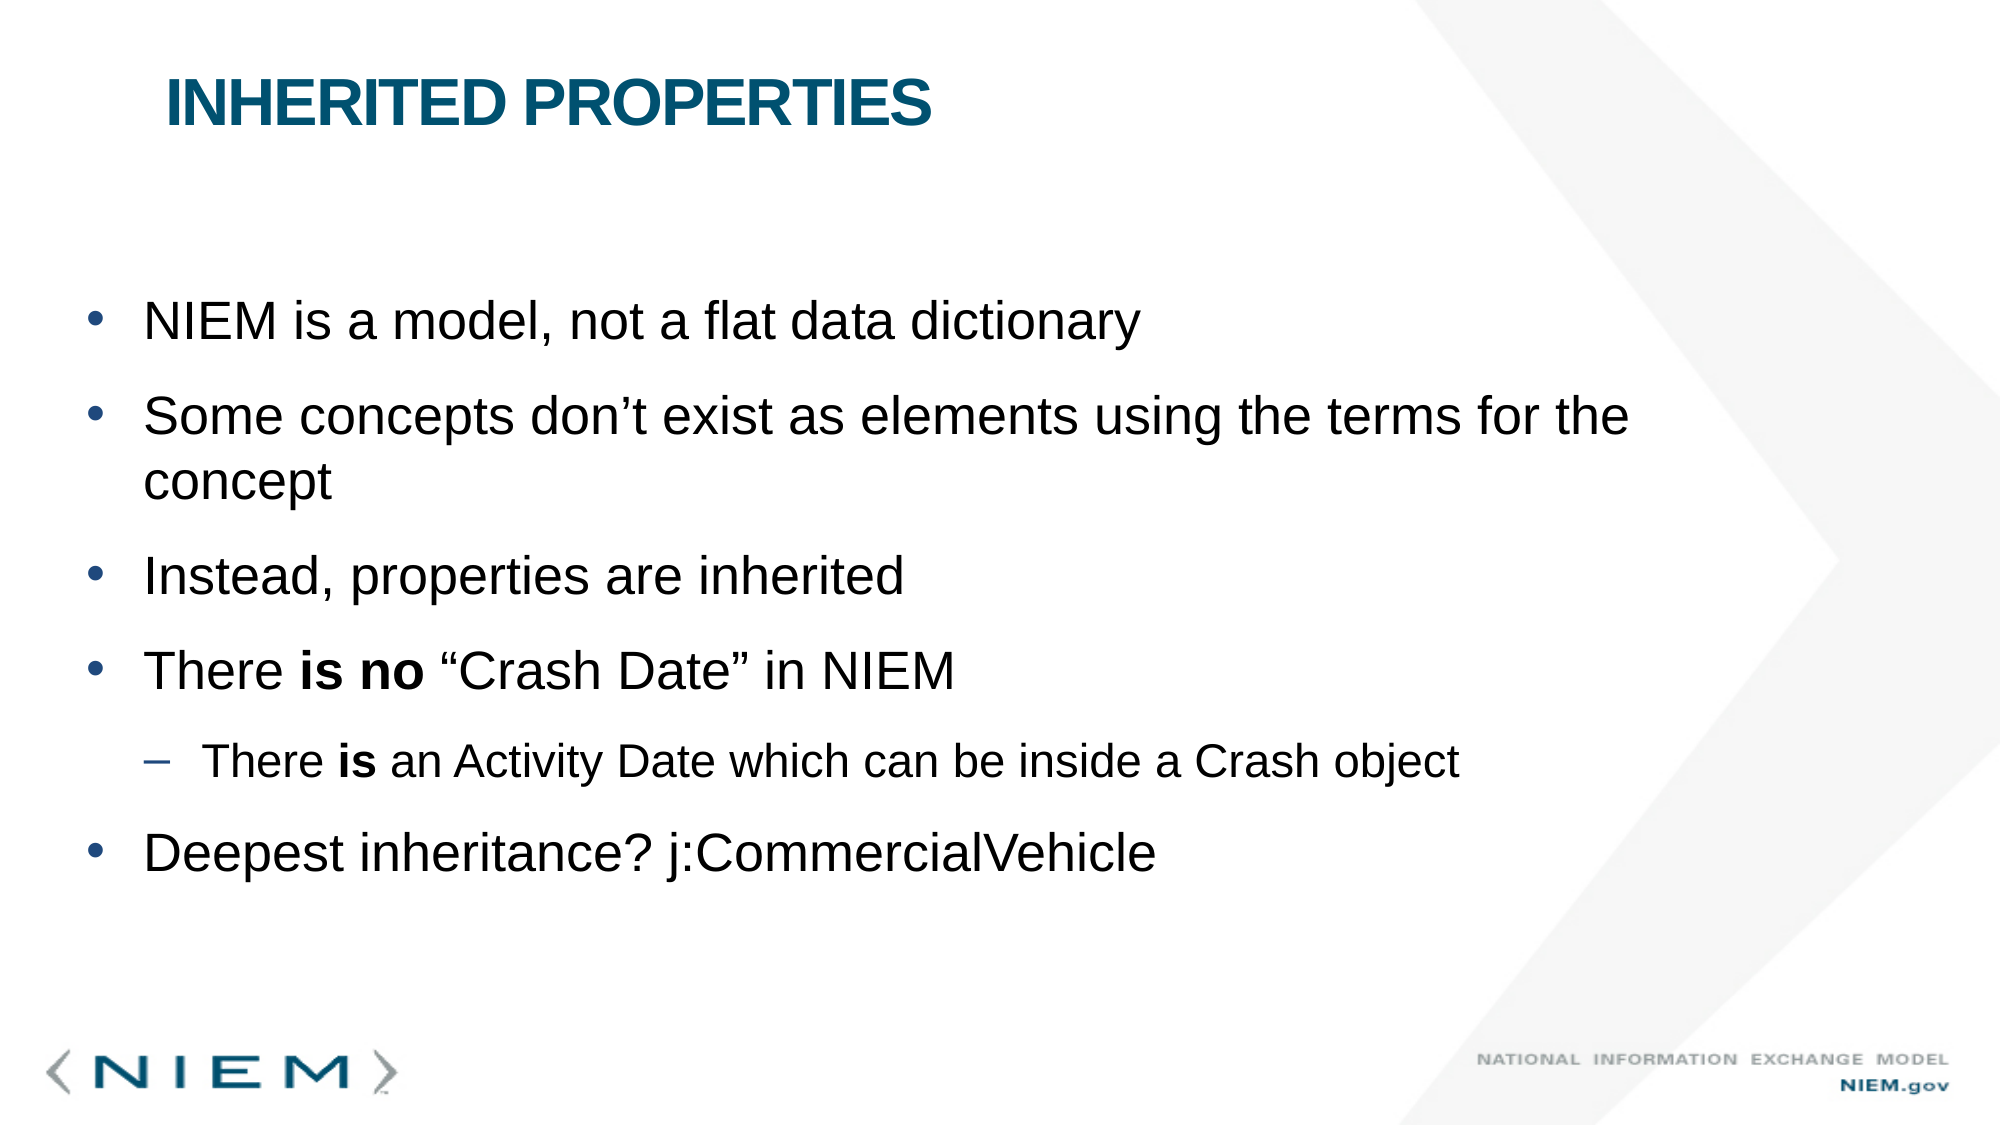

# Inherited Properties
NIEM is a model, not a flat data dictionary
Some concepts don’t exist as elements using the terms for the concept
Instead, properties are inherited
There is no “Crash Date” in NIEM
There is an Activity Date which can be inside a Crash object
Deepest inheritance? j:CommercialVehicle